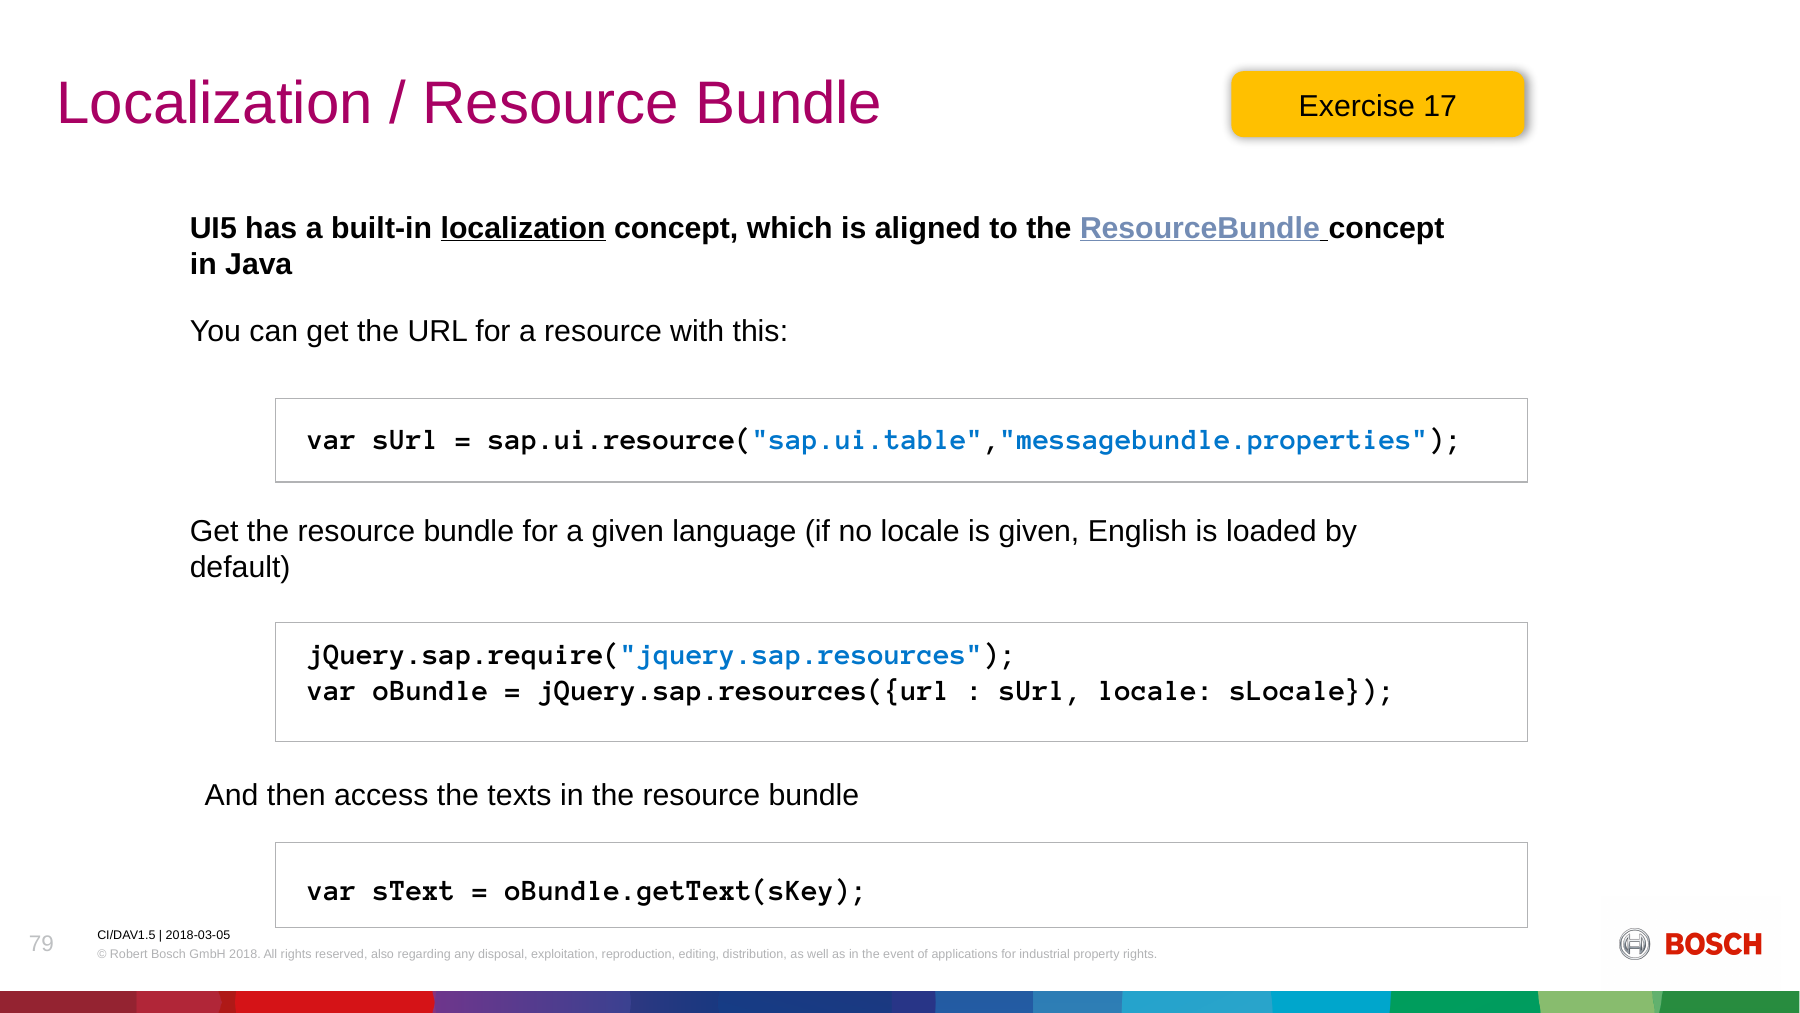

# Localization / Resource Bundle
Exercise 17
UI5 has a built-in localization concept, which is aligned to the ResourceBundle concept in Java
You can get the URL for a resource with this:

Get the resource bundle for a given language (if no locale is given, English is loaded by default)

var sUrl = sap.ui.resource("sap.ui.table","messagebundle.properties");

jQuery.sap.require("jquery.sap.resources");
var oBundle = jQuery.sap.resources({url : sUrl, locale: sLocale});
And then access the texts in the resource bundle

var sText = oBundle.getText(sKey);